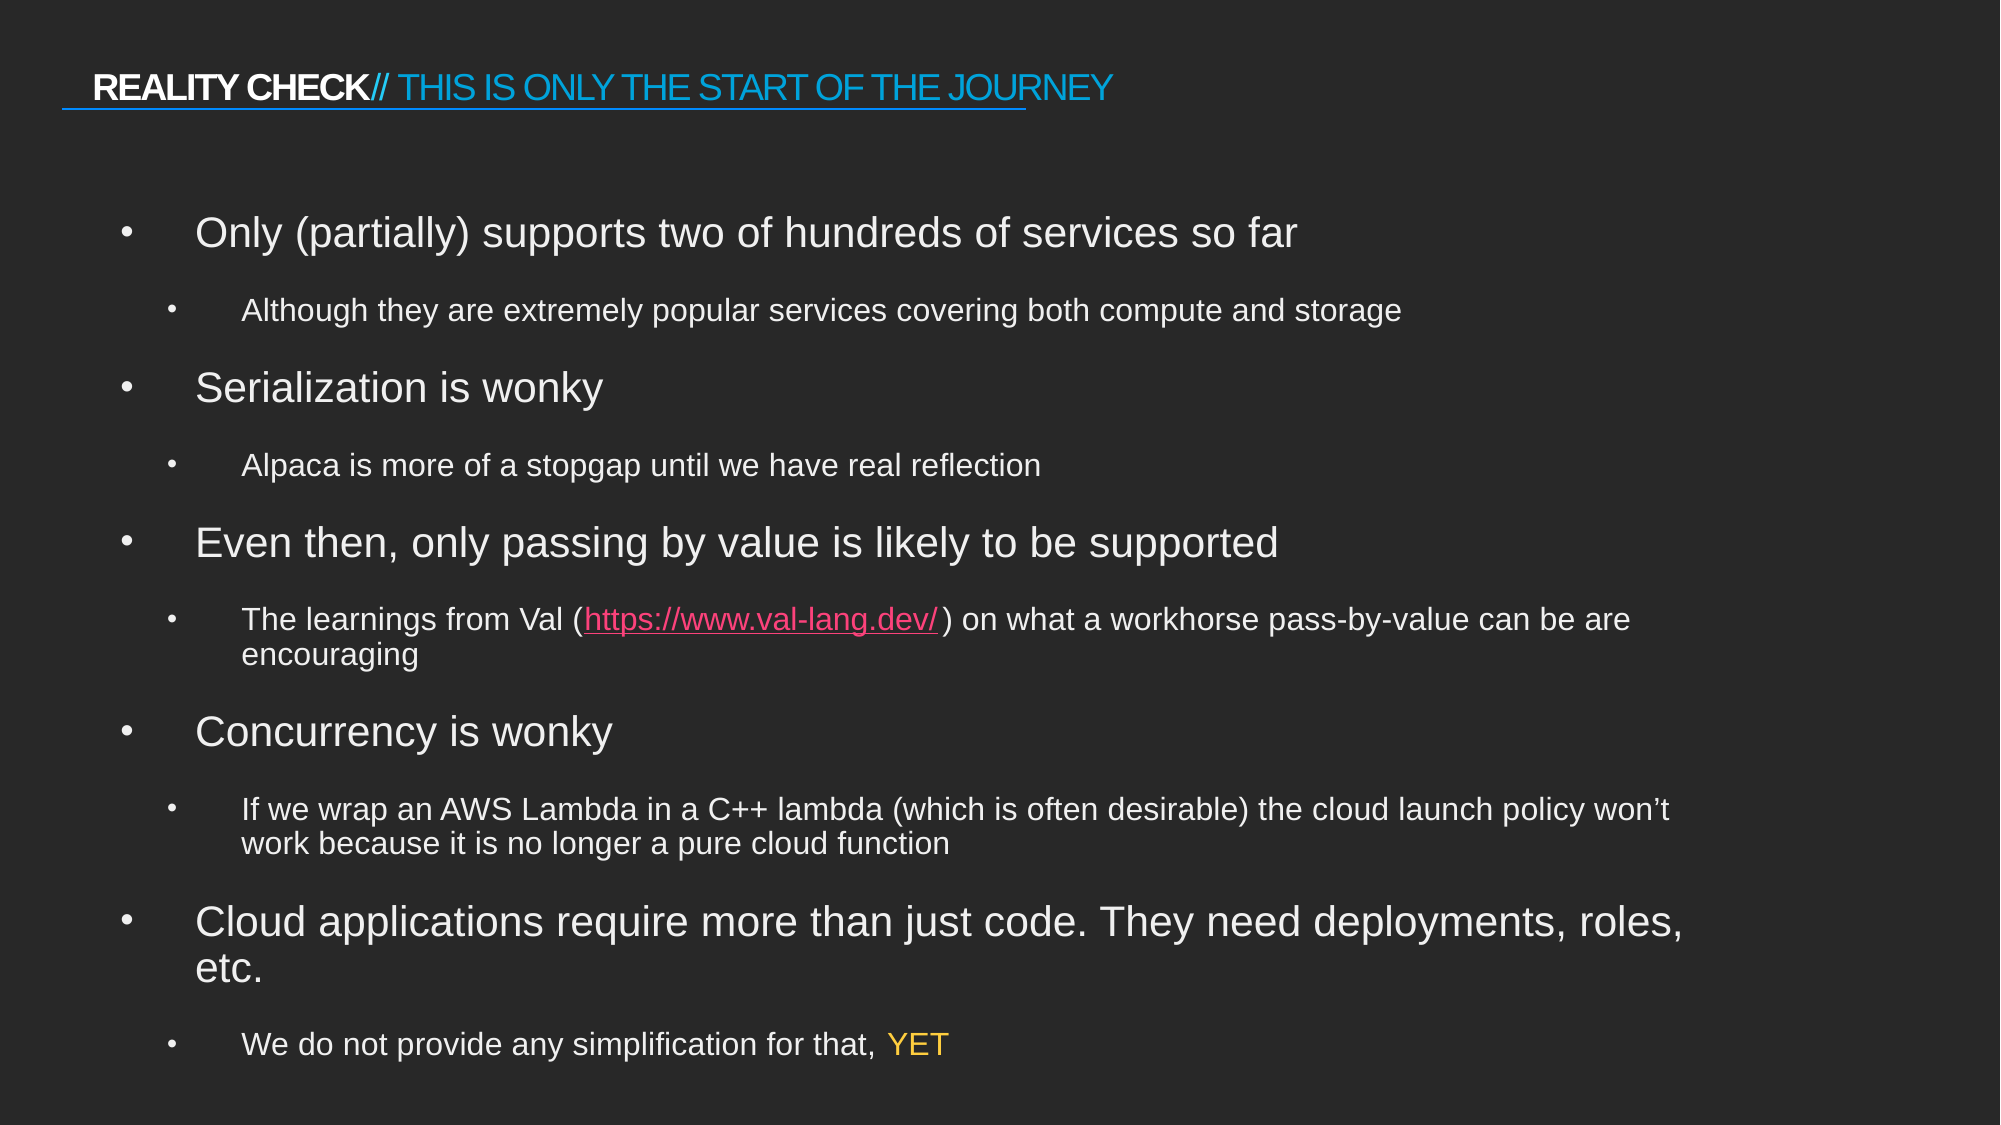

# REALITY CHECK// THIS IS ONLY THE START OF THE JOURNEY
Only (partially) supports two of hundreds of services so far
Although they are extremely popular services covering both compute and storage
Serialization is wonky
Alpaca is more of a stopgap until we have real reflection
Even then, only passing by value is likely to be supported
The learnings from Val (https://www.val-lang.dev/) on what a workhorse pass-by-value can be are encouraging
Concurrency is wonky
If we wrap an AWS Lambda in a C++ lambda (which is often desirable) the cloud launch policy won’t work because it is no longer a pure cloud function
Cloud applications require more than just code. They need deployments, roles, etc.
We do not provide any simplification for that, YET